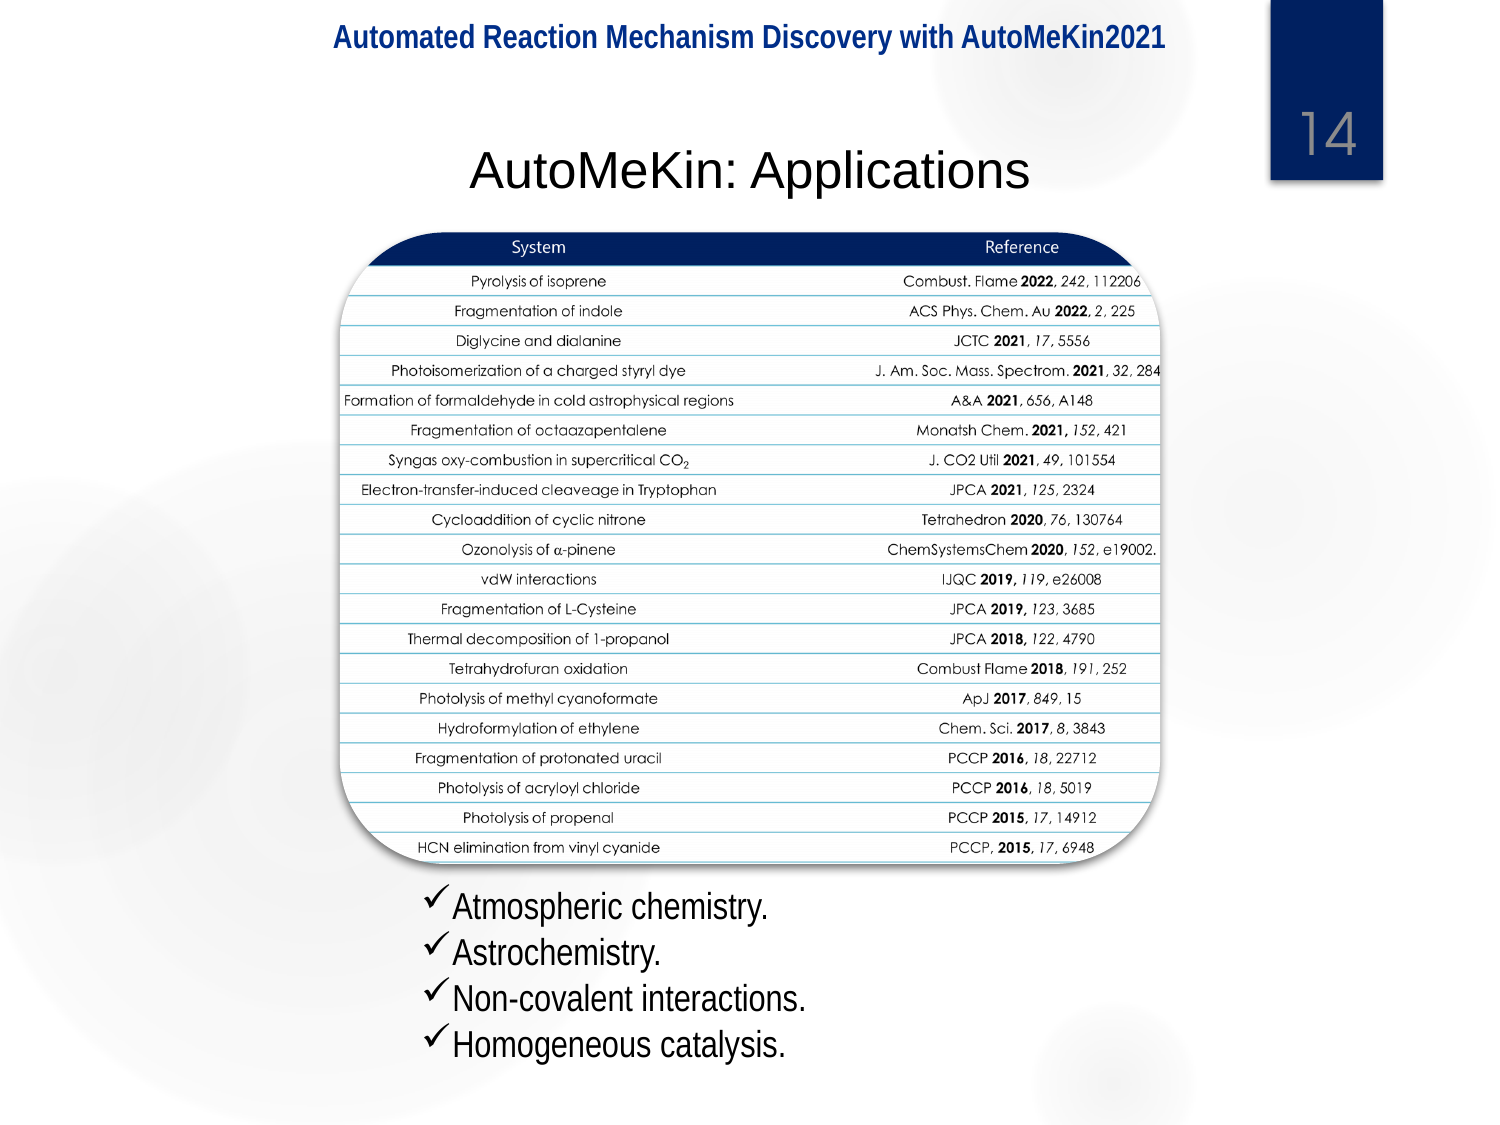

Automated Reaction Mechanism Discovery with AutoMeKin2021
14
AutoMeKin: Applications

Atmospheric chemistry.
Astrochemistry.
Non-covalent interactions.
Homogeneous catalysis.